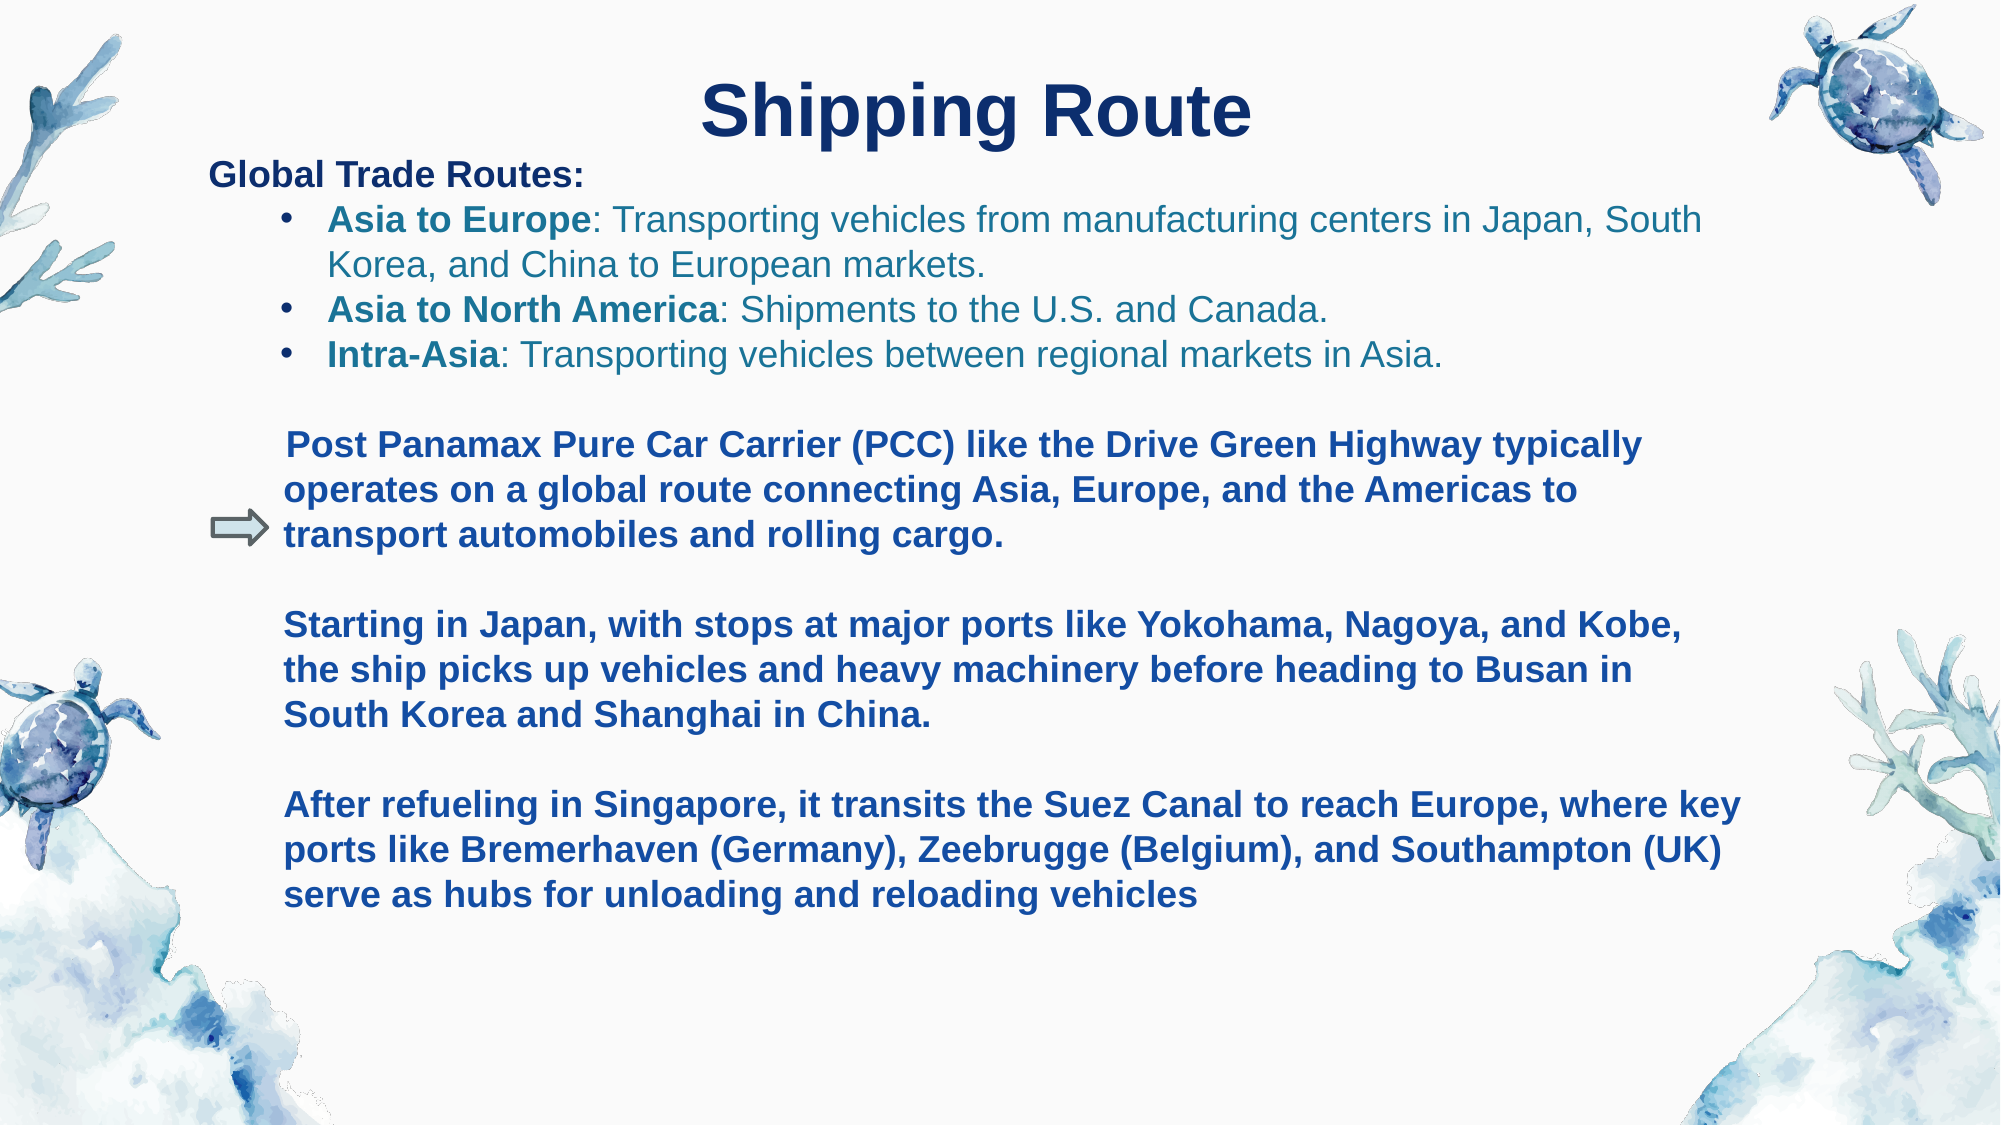

# Shipping Route
Global Trade Routes:
Asia to Europe: Transporting vehicles from manufacturing centers in Japan, South Korea, and China to European markets.
Asia to North America: Shipments to the U.S. and Canada.
Intra-Asia: Transporting vehicles between regional markets in Asia.

     Post Panamax Pure Car Carrier (PCC) like the Drive Green Highway typically operates on a global route connecting Asia, Europe, and the Americas to transport automobiles and rolling cargo.
Starting in Japan, with stops at major ports like Yokohama, Nagoya, and Kobe, the ship picks up vehicles and heavy machinery before heading to Busan in South Korea and Shanghai in China.
After refueling in Singapore, it transits the Suez Canal to reach Europe, where key ports like Bremerhaven (Germany), Zeebrugge (Belgium), and Southampton (UK) serve as hubs for unloading and reloading vehicles